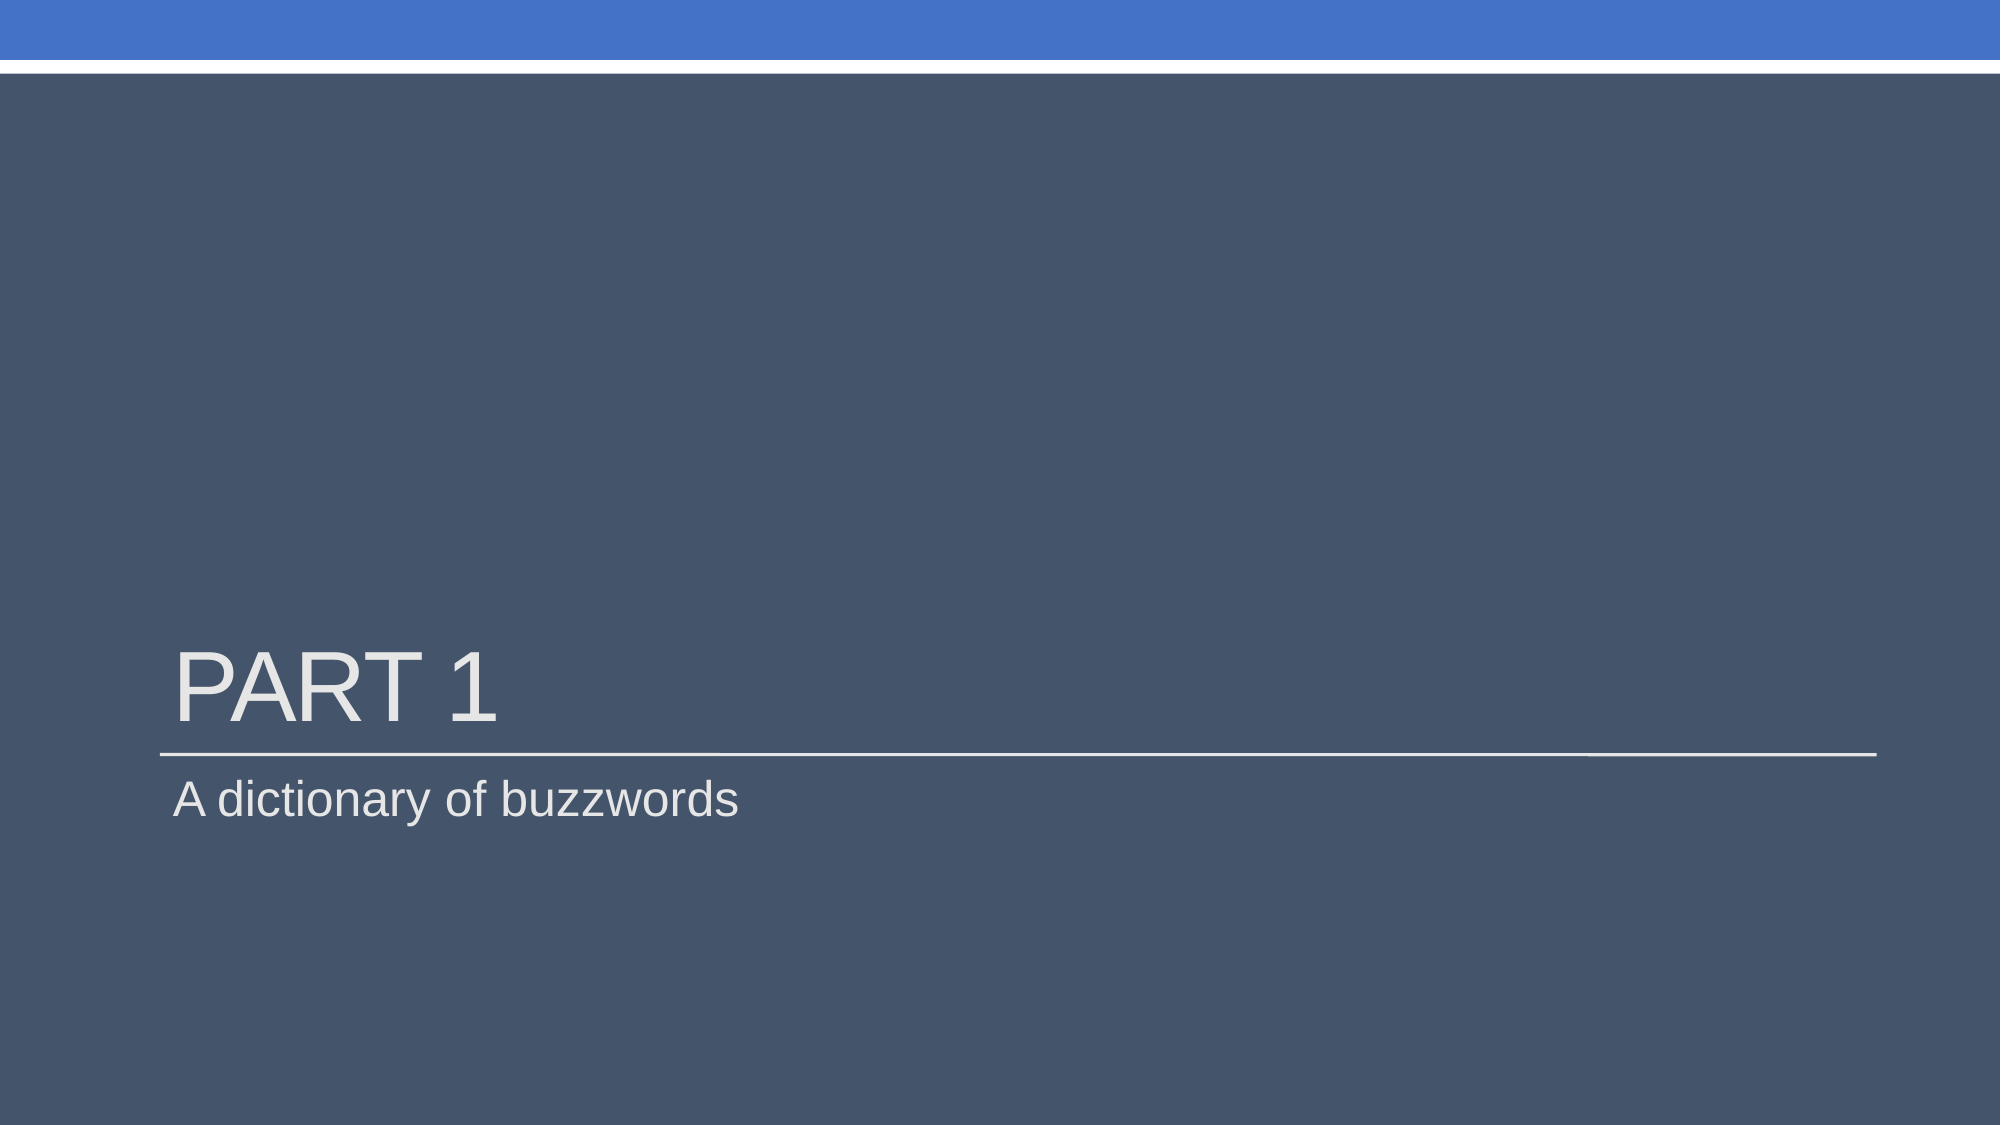

# Part 1
A dictionary of buzzwords